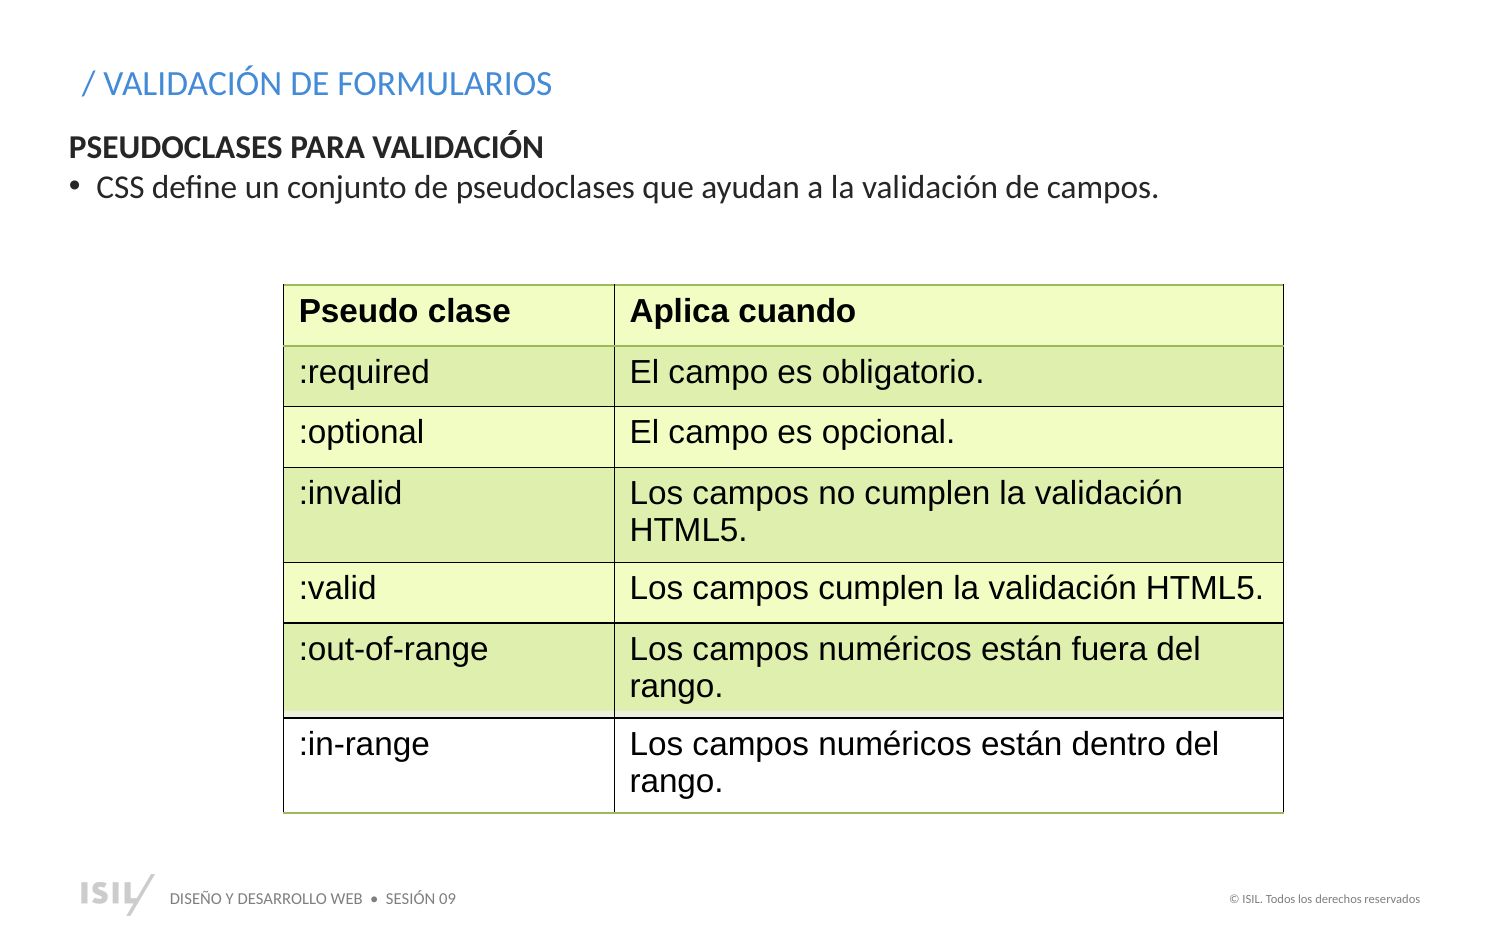

/ VALIDACIÓN DE FORMULARIOS
PSEUDOCLASES PARA VALIDACIÓN
CSS define un conjunto de pseudoclases que ayudan a la validación de campos.
| Pseudo clase | Aplica cuando |
| --- | --- |
| :required | El campo es obligatorio. |
| :optional | El campo es opcional. |
| :invalid | Los campos no cumplen la validación HTML5. |
| :valid | Los campos cumplen la validación HTML5. |
| :out-of-range | Los campos numéricos están fuera del rango. |
| :in-range | Los campos numéricos están dentro del rango. |